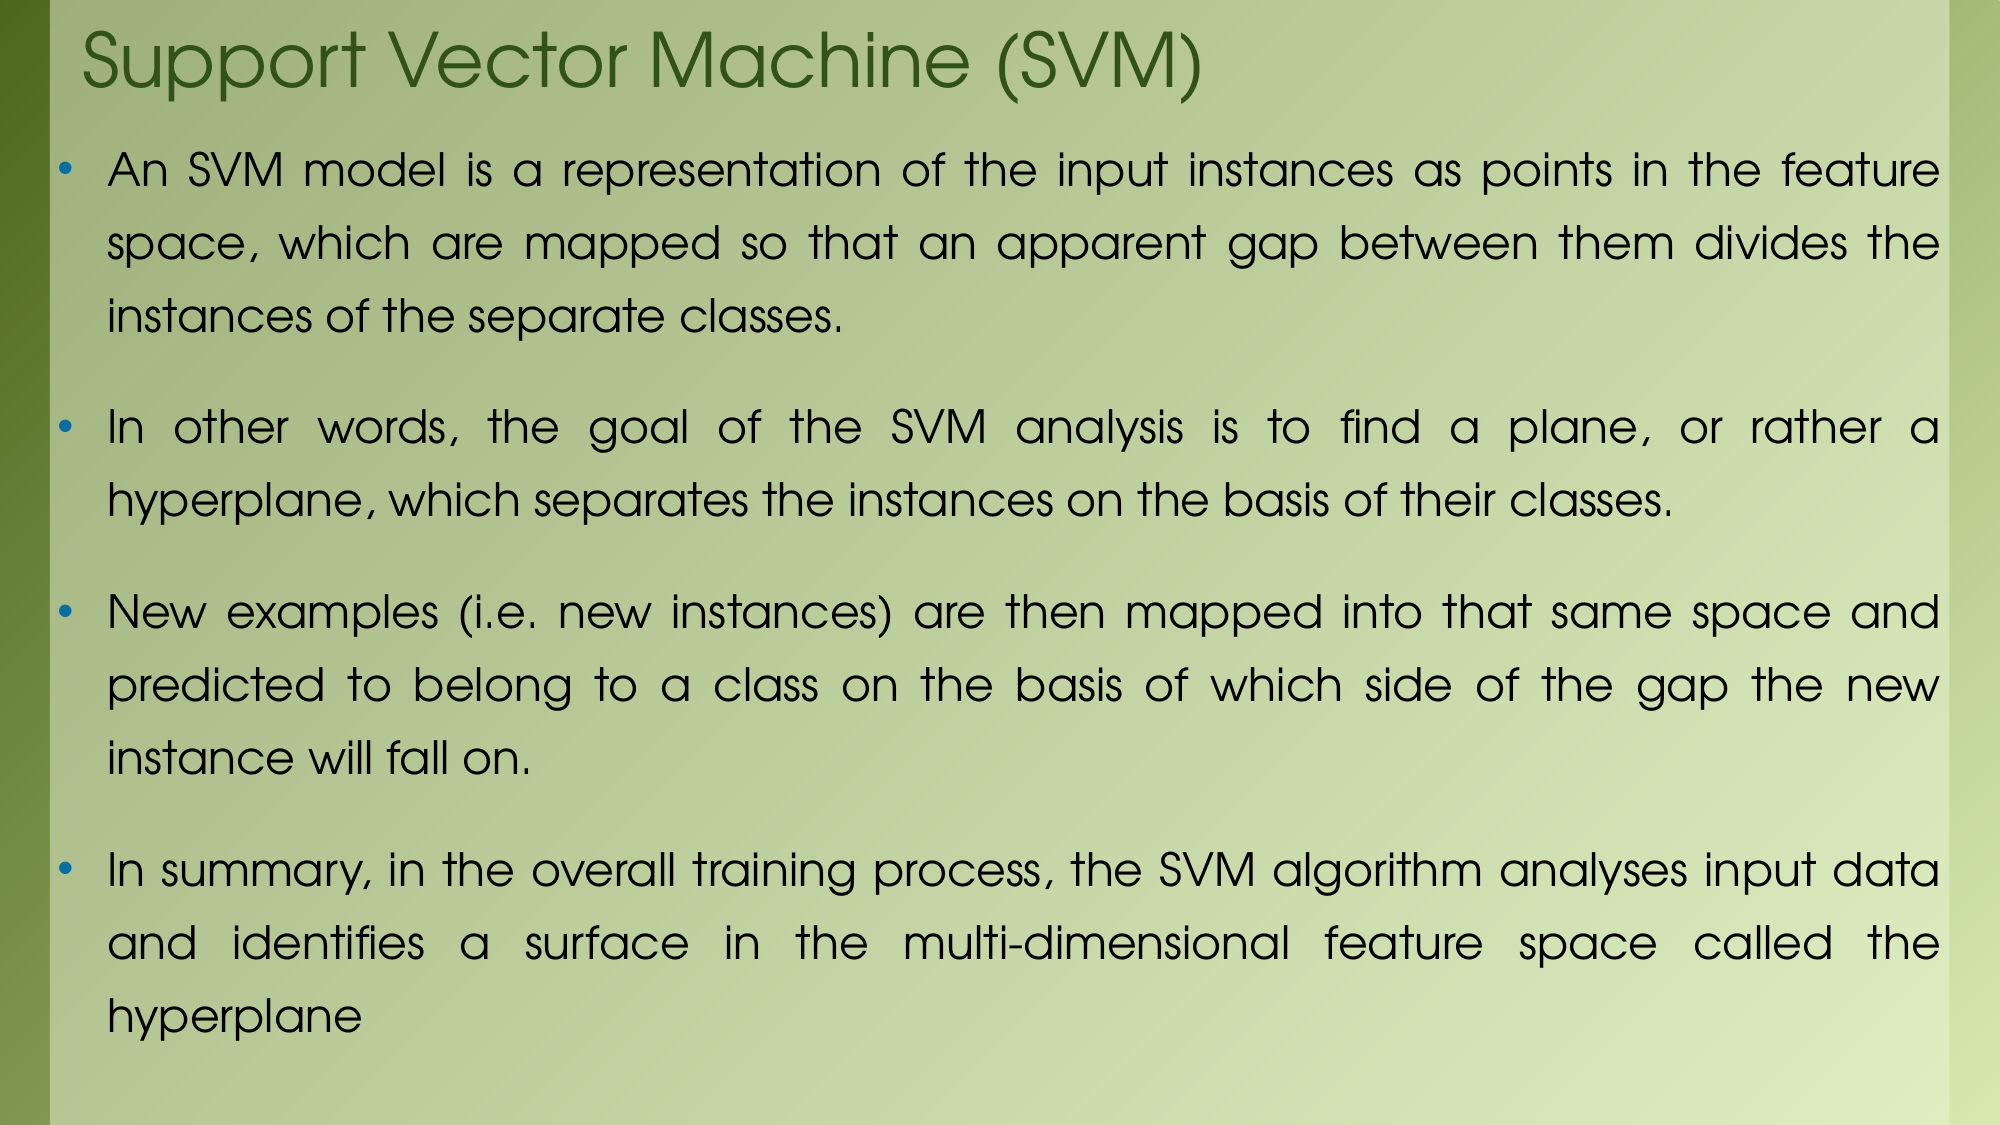

# Support Vector Machine (SVM)
An SVM model is a representation of the input instances as points in the feature space, which are mapped so that an apparent gap between them divides the instances of the separate classes.
In other words, the goal of the SVM analysis is to find a plane, or rather a hyperplane, which separates the instances on the basis of their classes.
New examples (i.e. new instances) are then mapped into that same space and predicted to belong to a class on the basis of which side of the gap the new instance will fall on.
In summary, in the overall training process, the SVM algorithm analyses input data and identifies a surface in the multi-dimensional feature space called the hyperplane